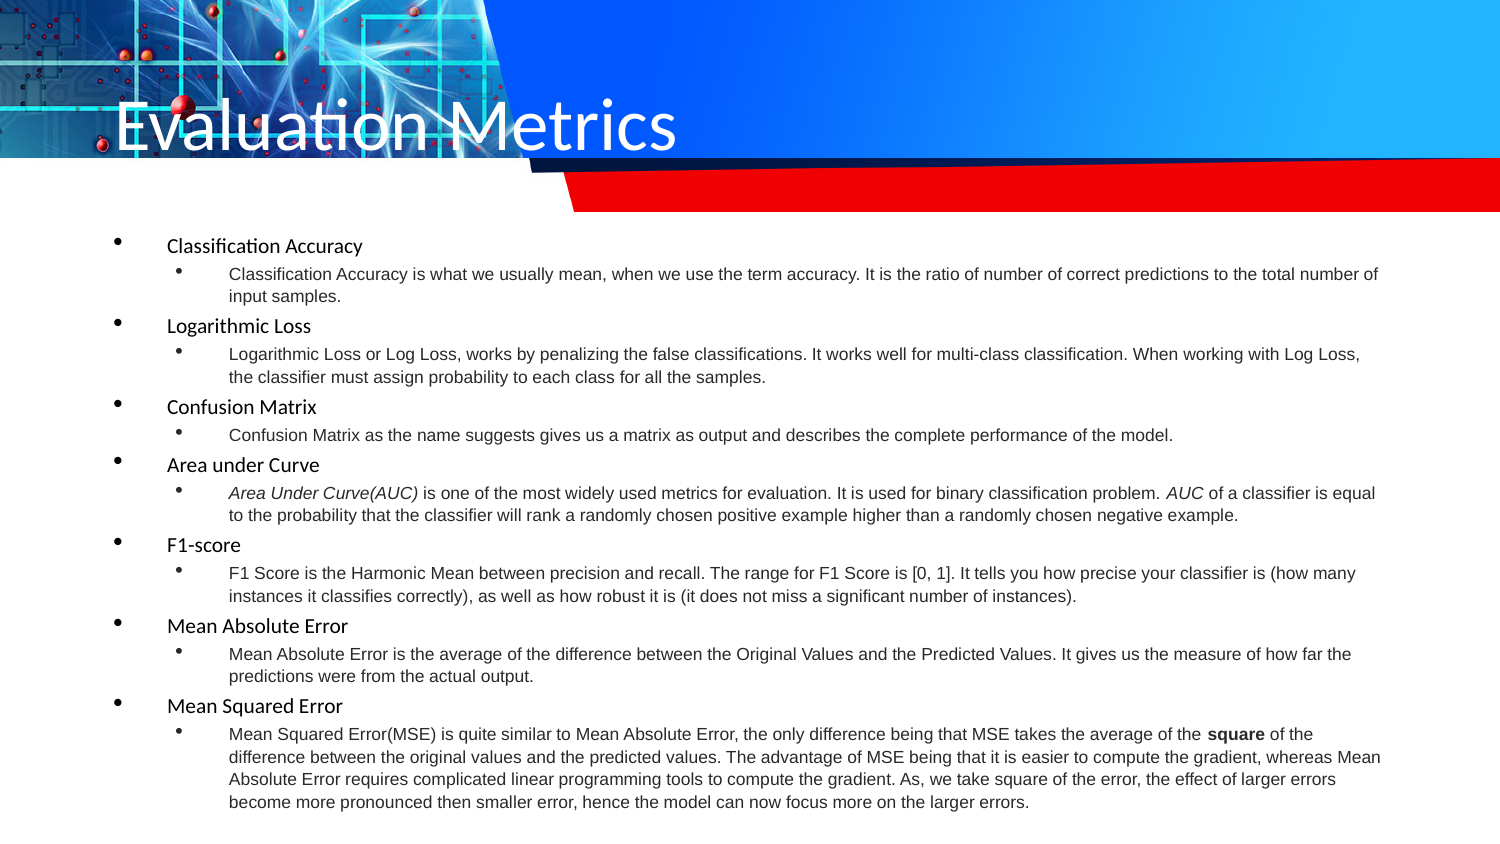

# Evaluation Metrics
Classification Accuracy
Classification Accuracy is what we usually mean, when we use the term accuracy. It is the ratio of number of correct predictions to the total number of input samples.
Logarithmic Loss
Logarithmic Loss or Log Loss, works by penalizing the false classifications. It works well for multi-class classification. When working with Log Loss, the classifier must assign probability to each class for all the samples.
Confusion Matrix
Confusion Matrix as the name suggests gives us a matrix as output and describes the complete performance of the model.
Area under Curve
Area Under Curve(AUC) is one of the most widely used metrics for evaluation. It is used for binary classification problem. AUC of a classifier is equal to the probability that the classifier will rank a randomly chosen positive example higher than a randomly chosen negative example.
F1-score
F1 Score is the Harmonic Mean between precision and recall. The range for F1 Score is [0, 1]. It tells you how precise your classifier is (how many instances it classifies correctly), as well as how robust it is (it does not miss a significant number of instances).
Mean Absolute Error
Mean Absolute Error is the average of the difference between the Original Values and the Predicted Values. It gives us the measure of how far the predictions were from the actual output.
Mean Squared Error
Mean Squared Error(MSE) is quite similar to Mean Absolute Error, the only difference being that MSE takes the average of the square of the difference between the original values and the predicted values. The advantage of MSE being that it is easier to compute the gradient, whereas Mean Absolute Error requires complicated linear programming tools to compute the gradient. As, we take square of the error, the effect of larger errors become more pronounced then smaller error, hence the model can now focus more on the larger errors.